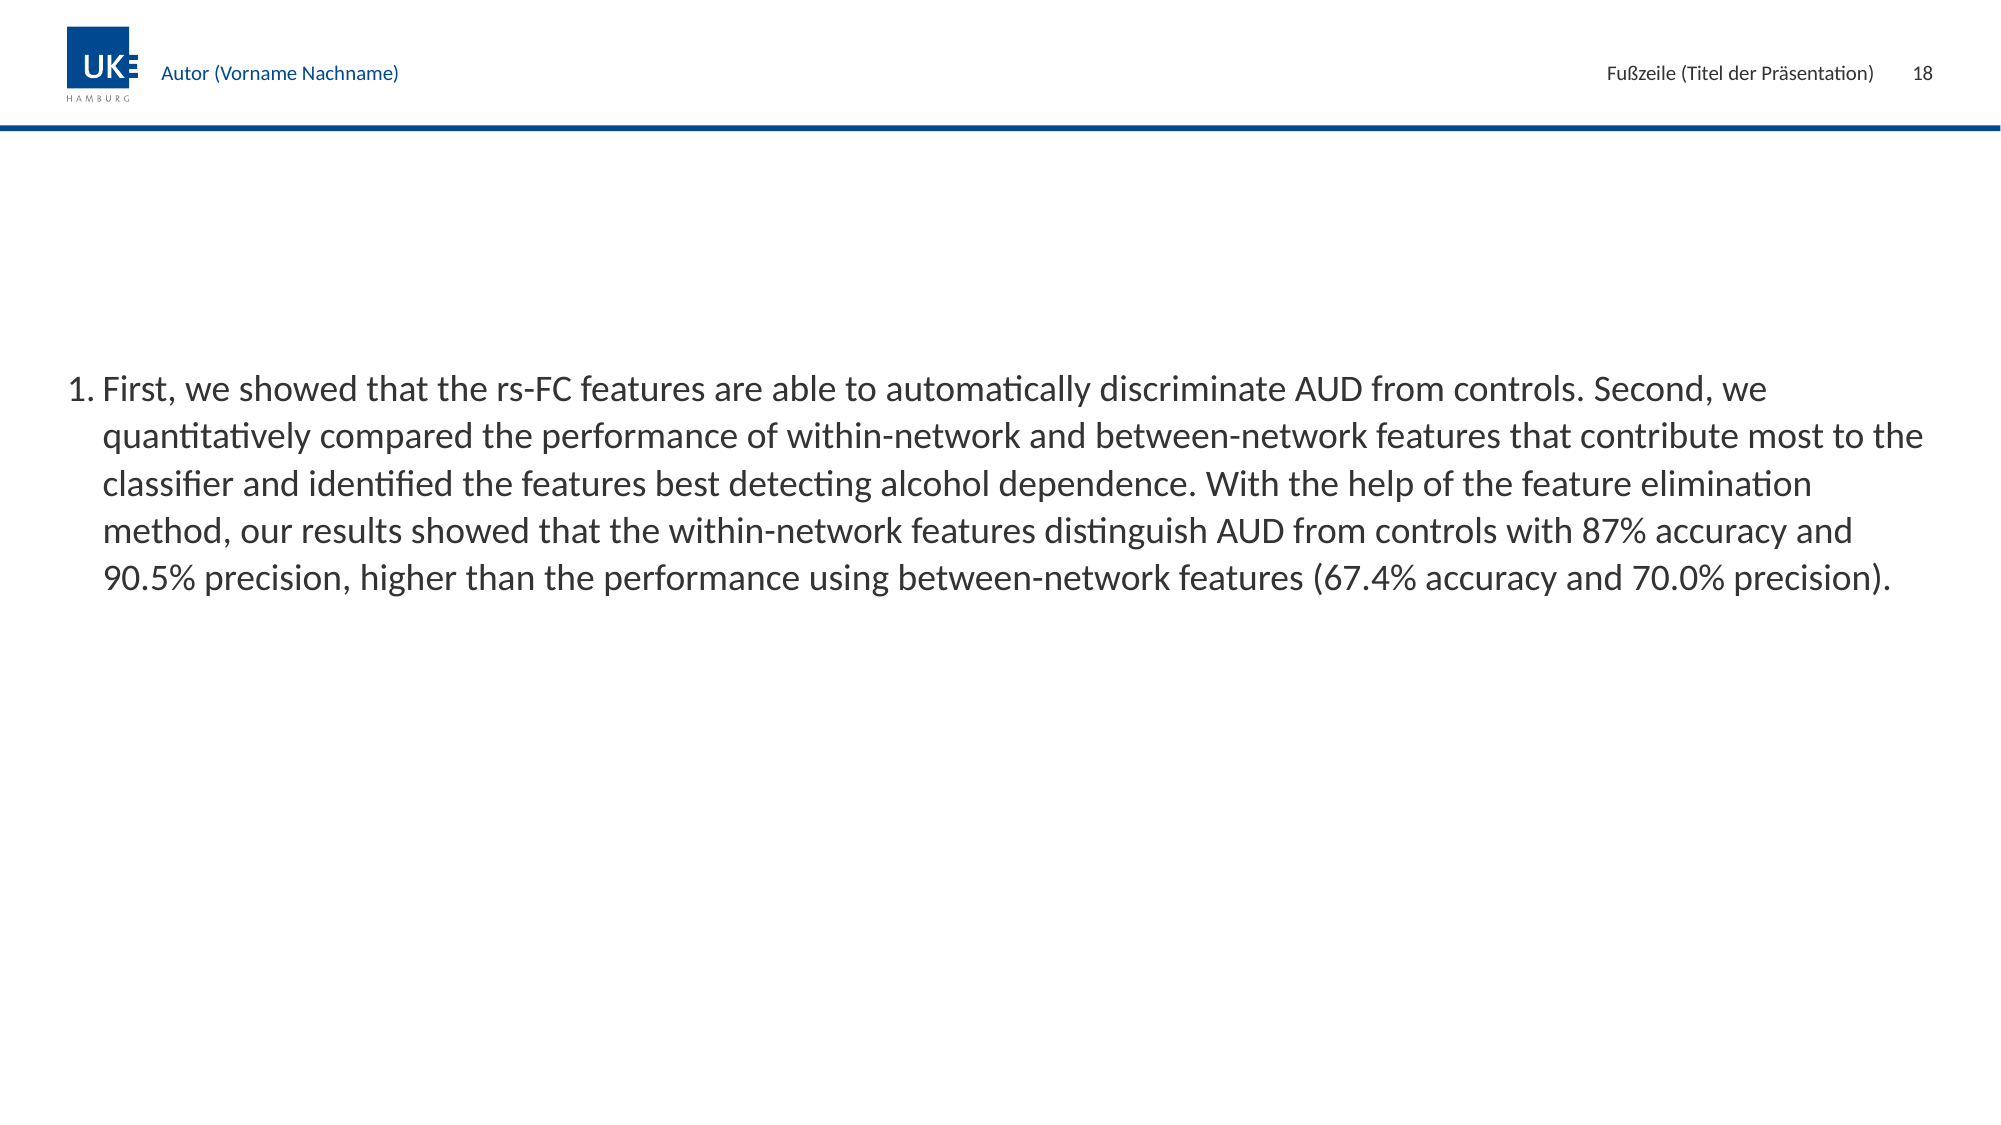

Fußzeile (Titel der Präsentation)
18
Autor (Vorname Nachname)
#
First, we showed that the rs-FC features are able to automatically discriminate AUD from controls. Second, we quantitatively compared the performance of within-network and between-network features that contribute most to the classifier and identified the features best detecting alcohol dependence. With the help of the feature elimination method, our results showed that the within-network features distinguish AUD from controls with 87% accuracy and 90.5% precision, higher than the performance using between-network features (67.4% accuracy and 70.0% precision).